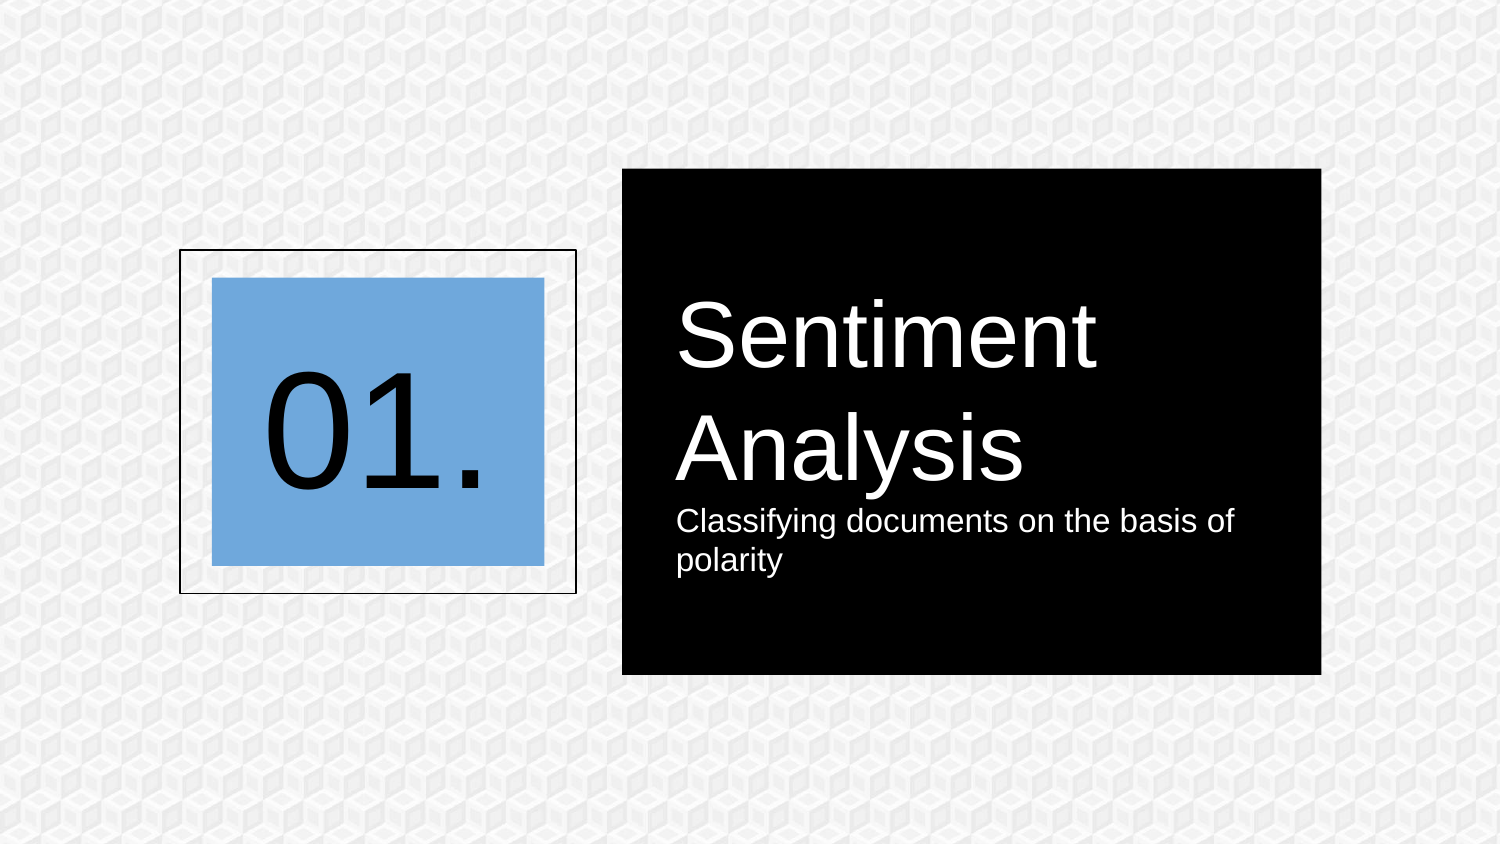

# Sentiment Analysis

01.
Classifying documents on the basis of polarity